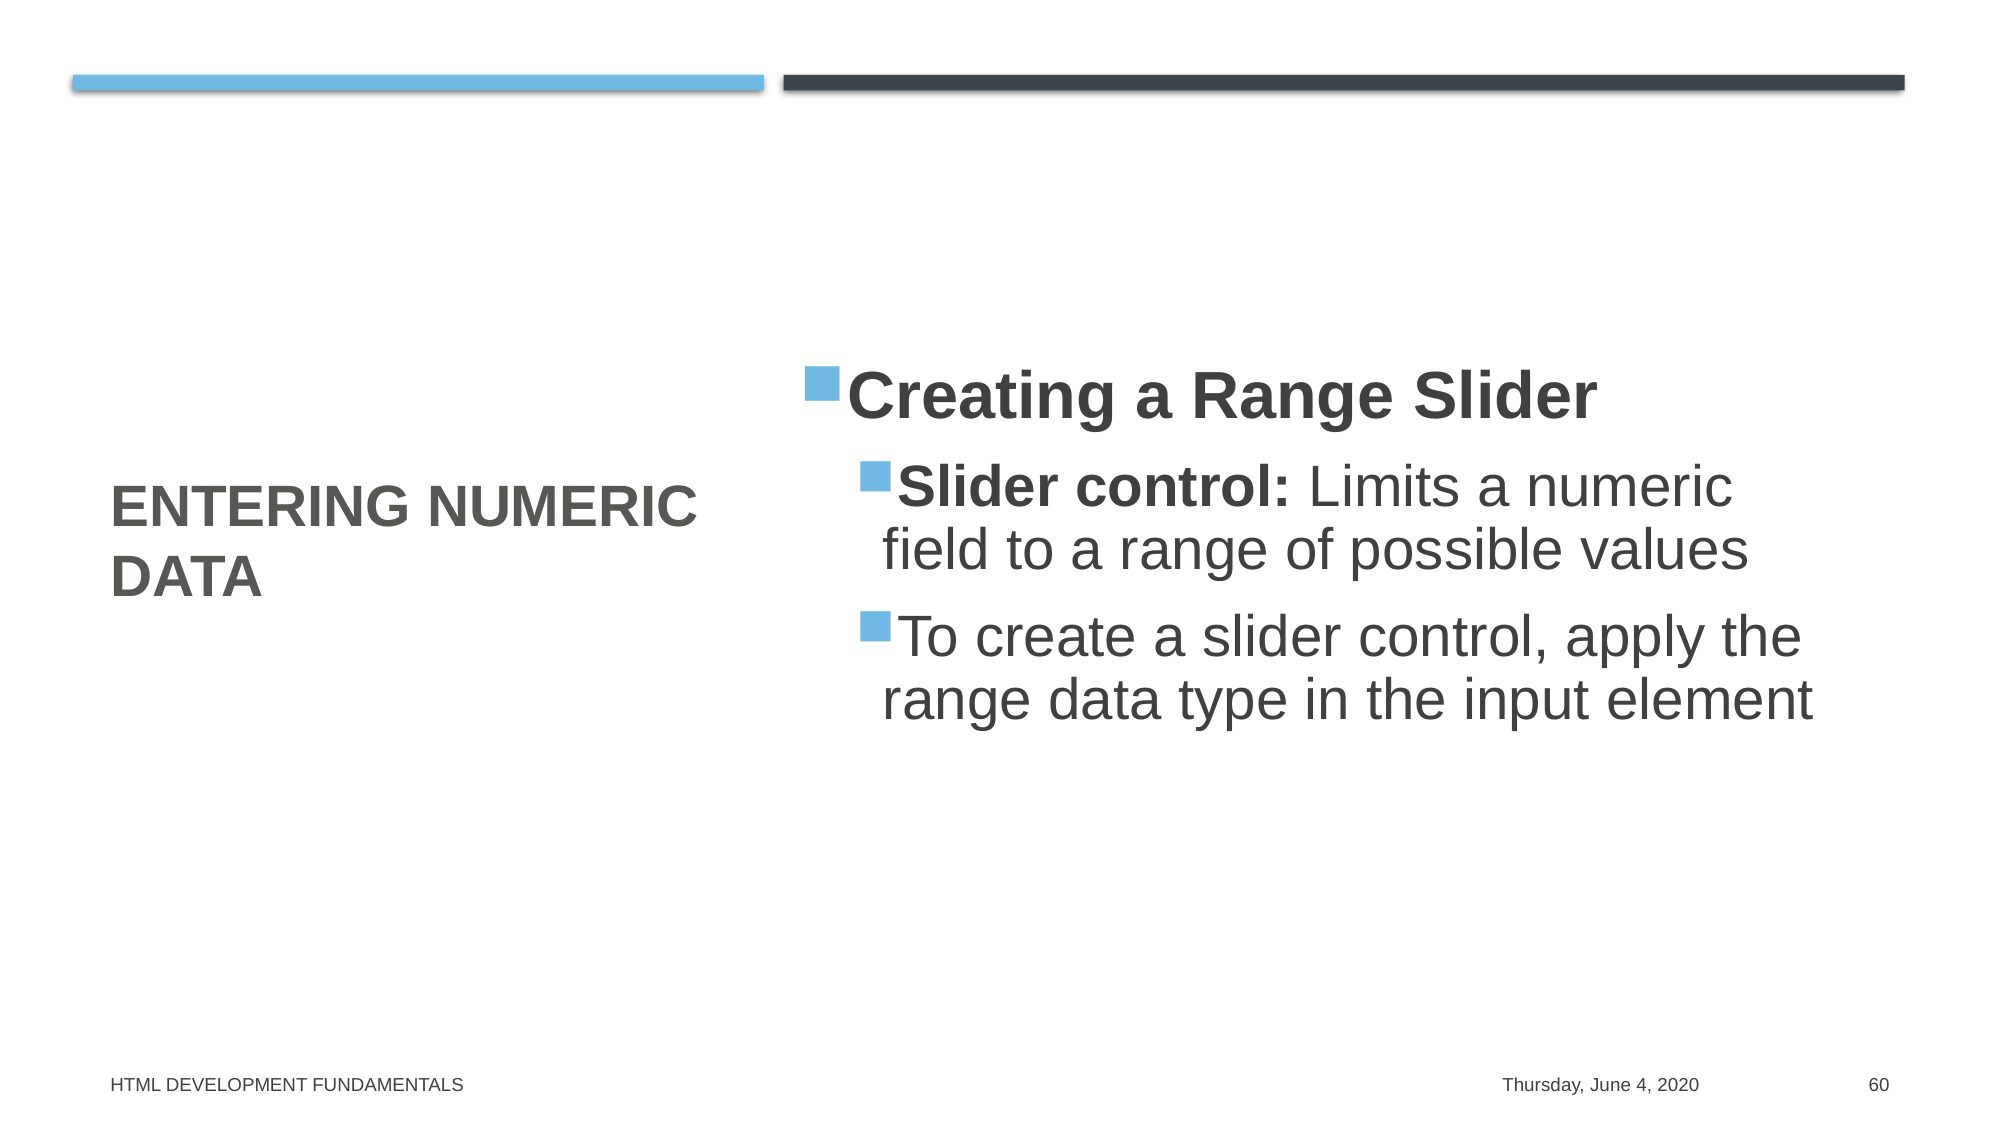

# Entering Numeric Data
Creating a Range Slider
Slider control: Limits a numeric field to a range of possible values
To create a slider control, apply the range data type in the input element
HTML Development Fundamentals
Thursday, June 4, 2020
60